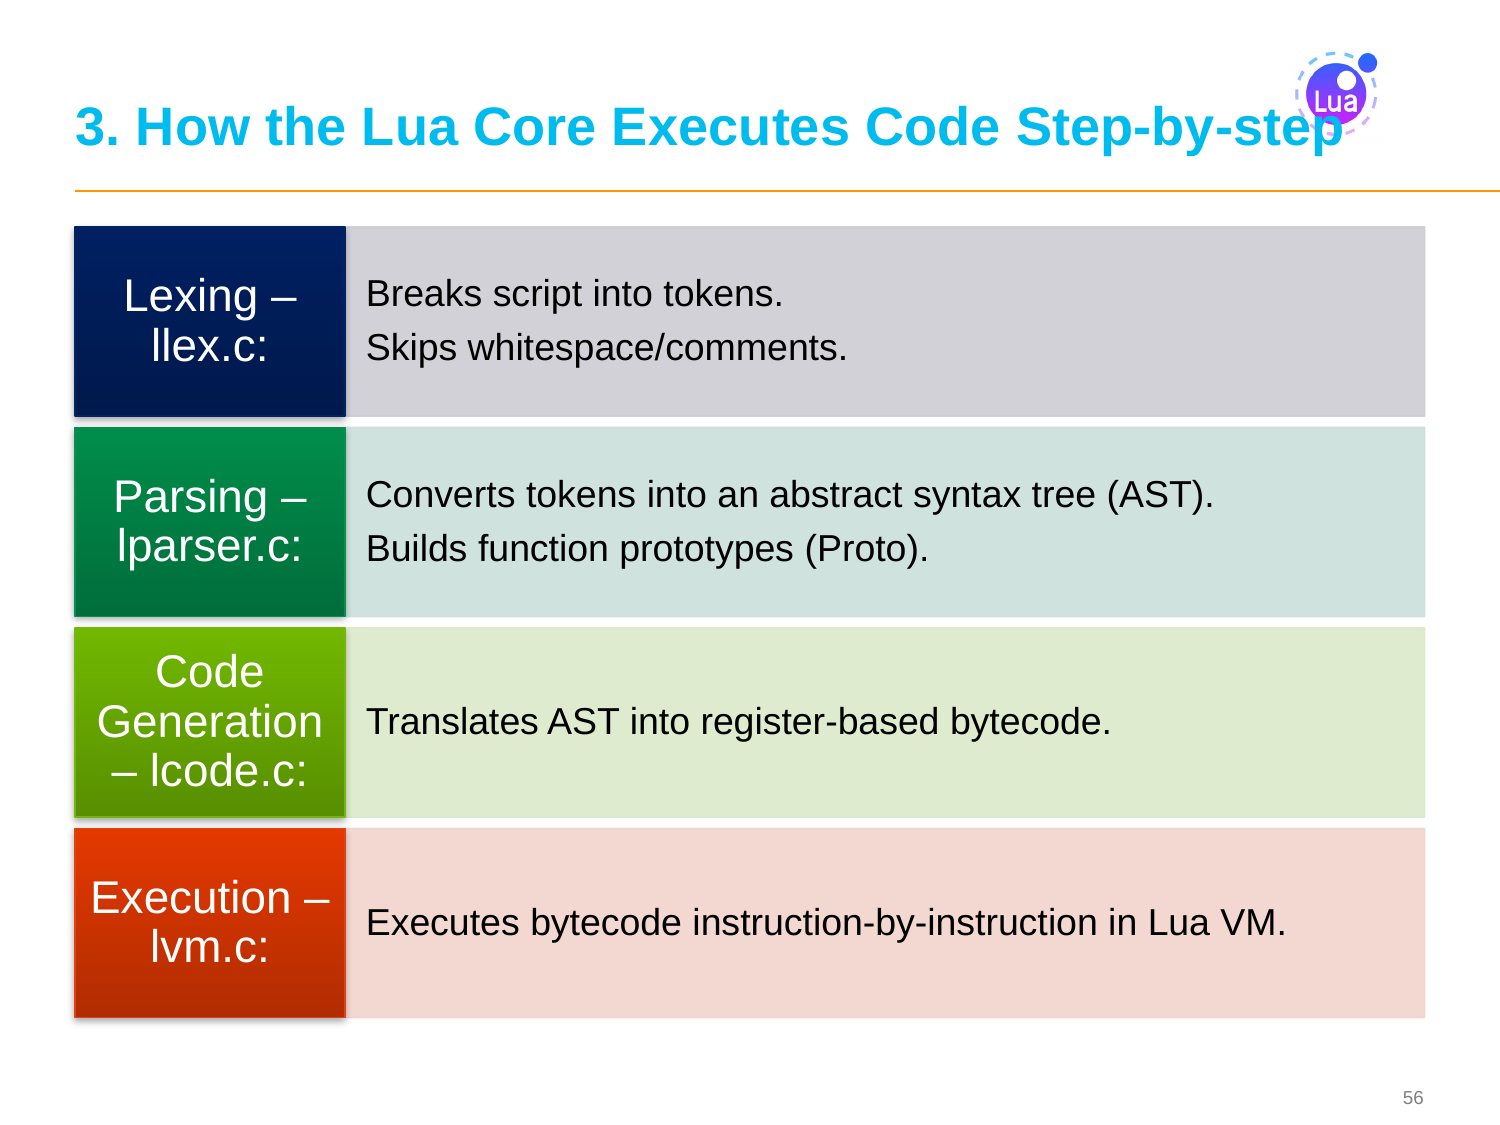

# 3. How the Lua Core Executes Code Step-by-step
Breaks script into tokens.
Skips whitespace/comments.
Lexing – llex.c:
Converts tokens into an abstract syntax tree (AST).
Builds function prototypes (Proto).
Parsing – lparser.c:
Translates AST into register-based bytecode.
Code Generation – lcode.c:
Executes bytecode instruction-by-instruction in Lua VM.
Execution – lvm.c: